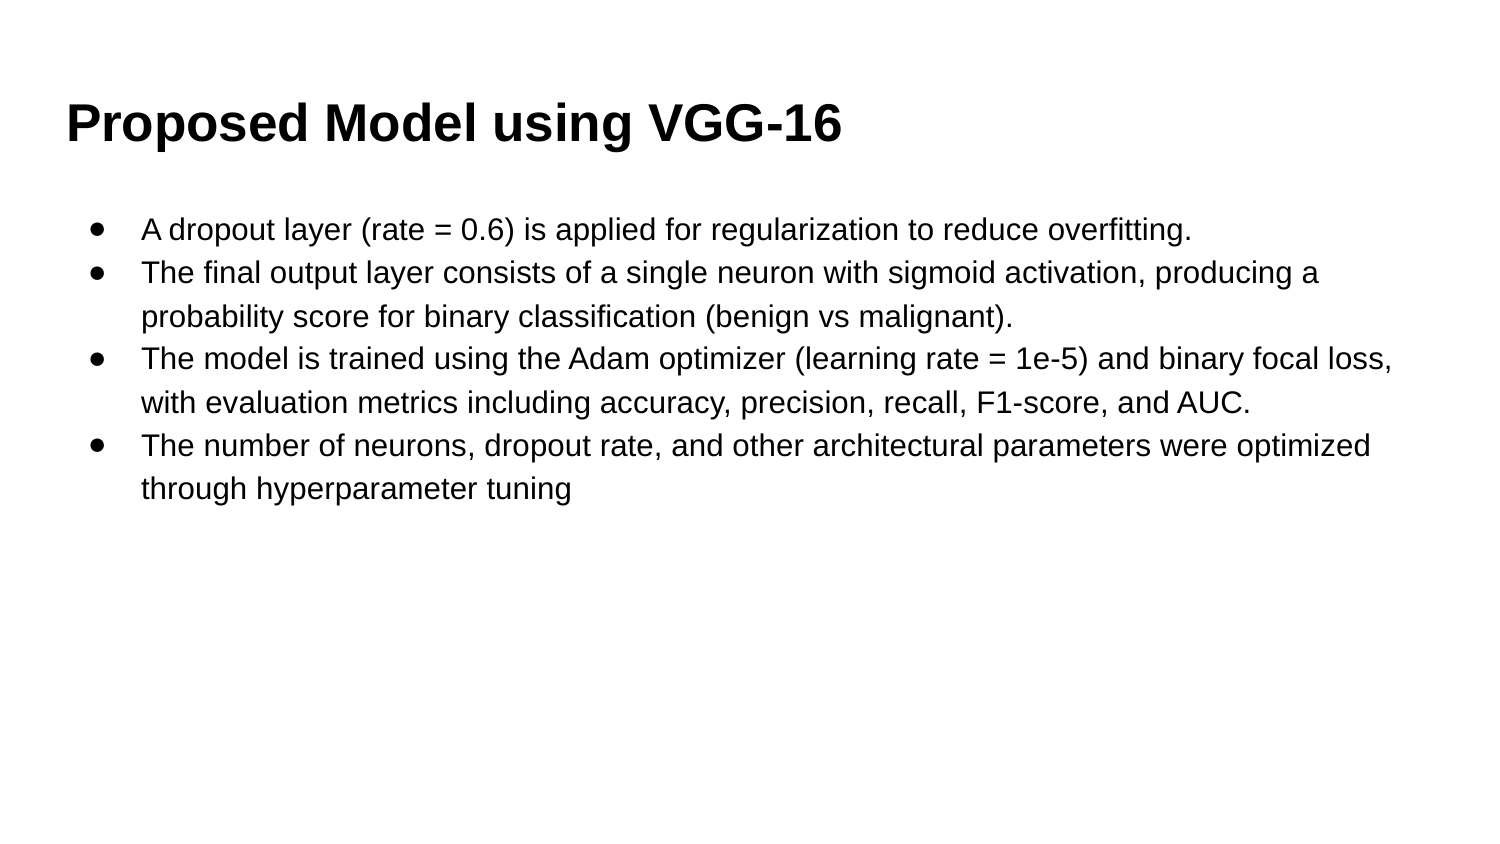

# Proposed Model using VGG-16

A dropout layer (rate = 0.6) is applied for regularization to reduce overfitting.
The final output layer consists of a single neuron with sigmoid activation, producing a probability score for binary classification (benign vs malignant).
The model is trained using the Adam optimizer (learning rate = 1e-5) and binary focal loss, with evaluation metrics including accuracy, precision, recall, F1-score, and AUC.
The number of neurons, dropout rate, and other architectural parameters were optimized through hyperparameter tuning